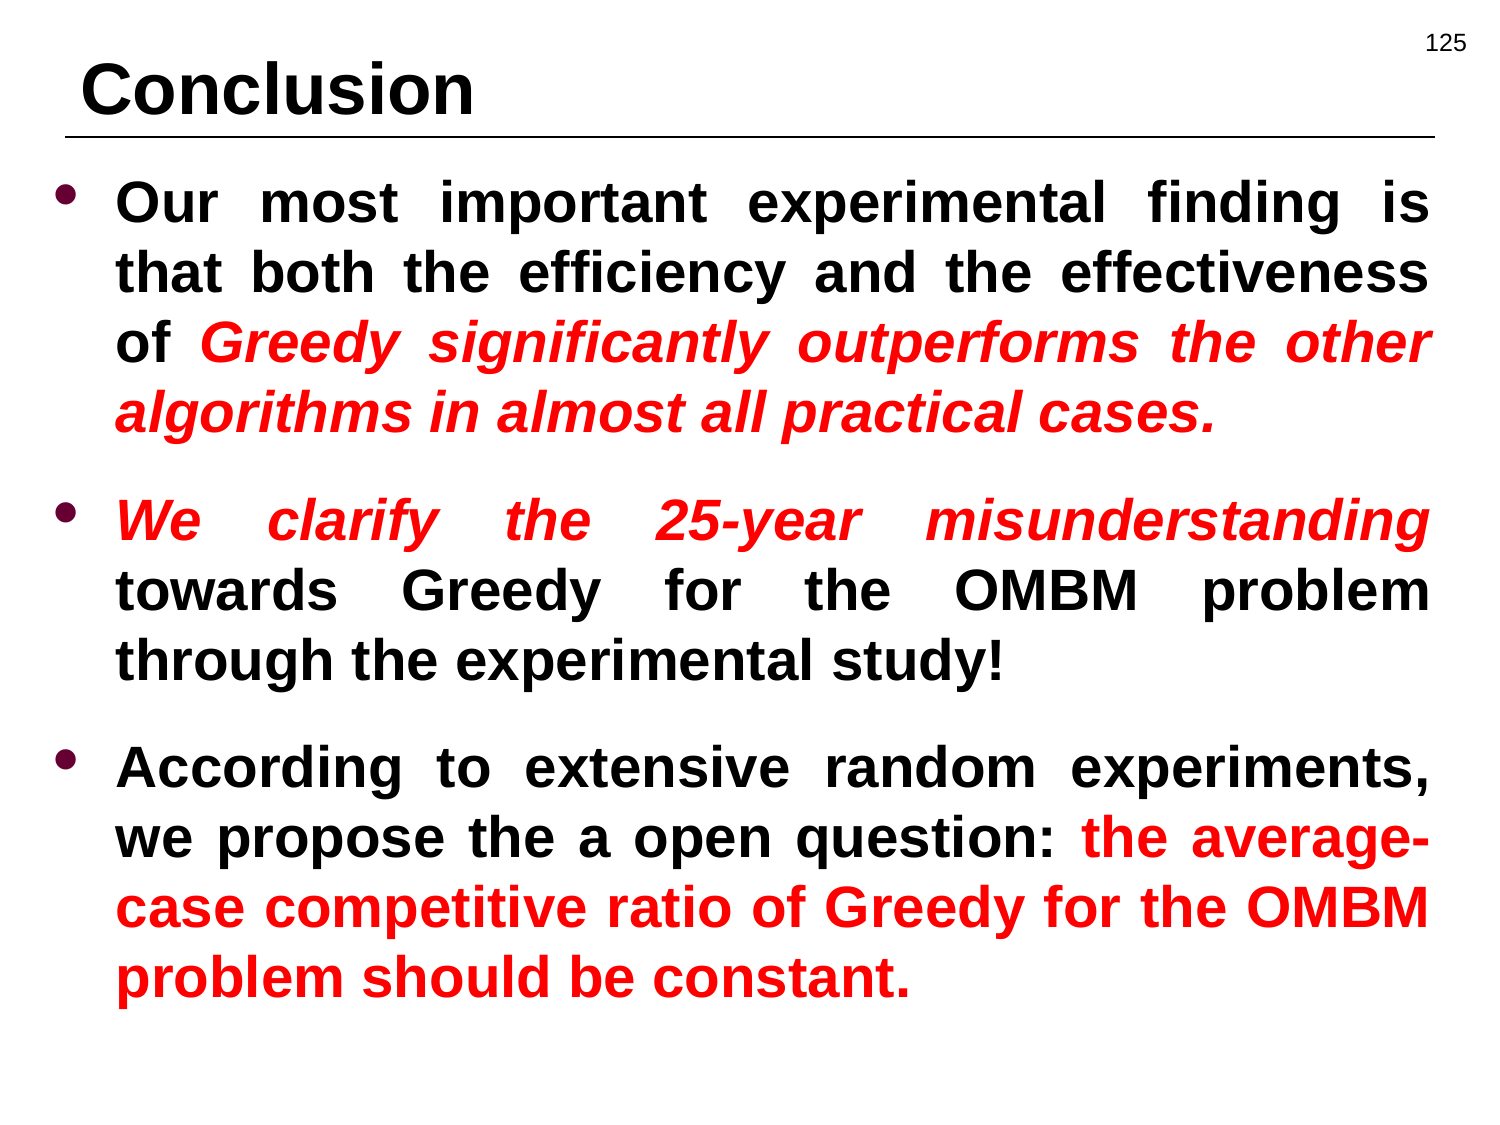

125
# Conclusion
Our most important experimental finding is that both the efficiency and the effectiveness of Greedy significantly outperforms the other algorithms in almost all practical cases.
We clarify the 25-year misunderstanding towards Greedy for the OMBM problem through the experimental study!
According to extensive random experiments, we propose the a open question: the average-case competitive ratio of Greedy for the OMBM problem should be constant.